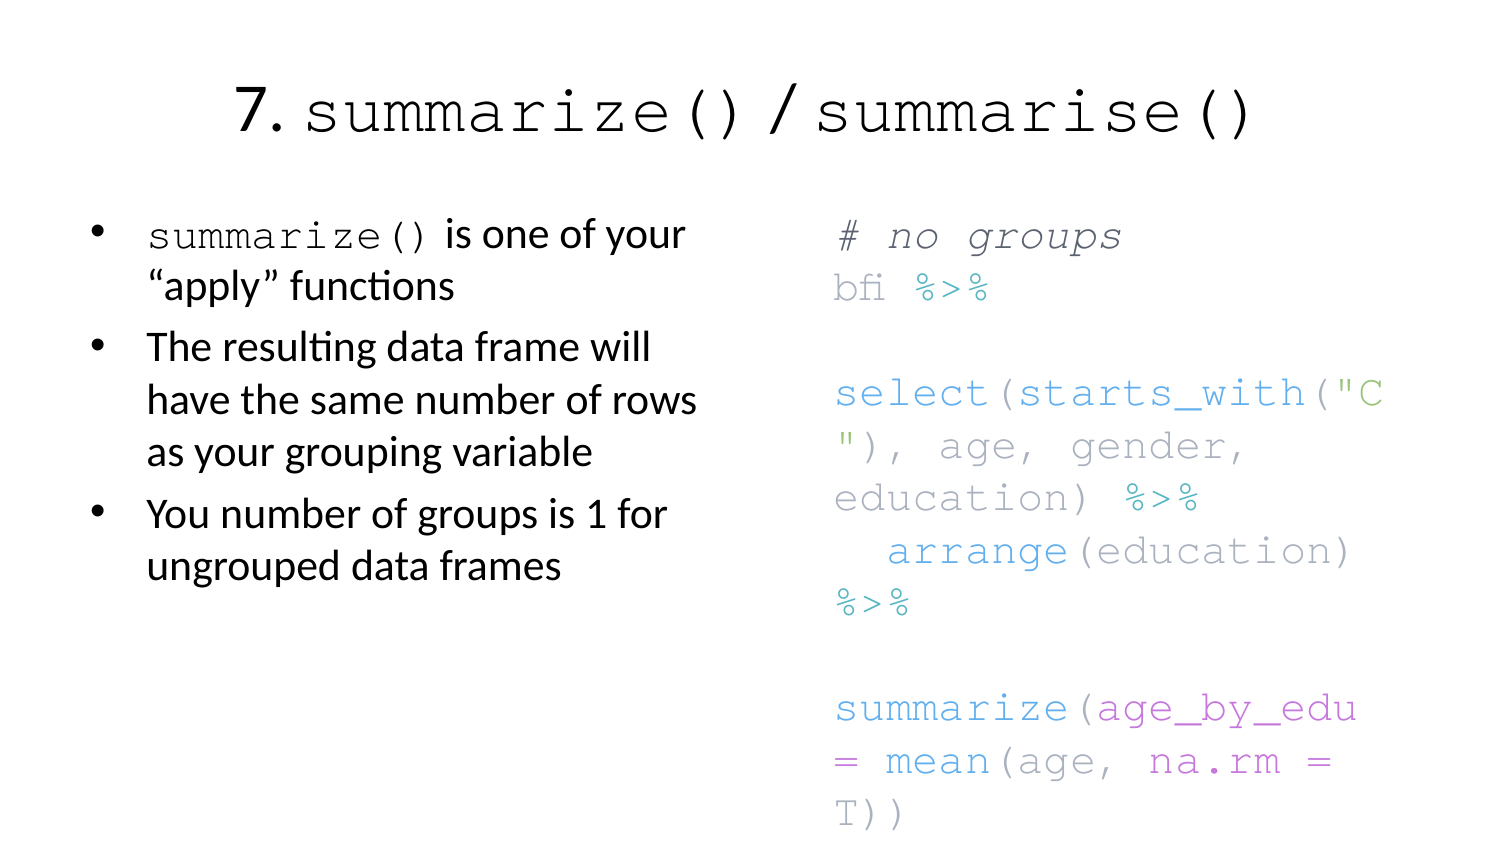

# 7. summarize() / summarise()
summarize() is one of your “apply” functions
The resulting data frame will have the same number of rows as your grouping variable
You number of groups is 1 for ungrouped data frames
# no groups bfi %>% select(starts_with("C"), age, gender, education) %>% arrange(education) %>% summarize(age_by_edu = mean(age, na.rm = T))
# A tibble: 1 × 1
  age_by_edu
       <dbl>
1       28.8